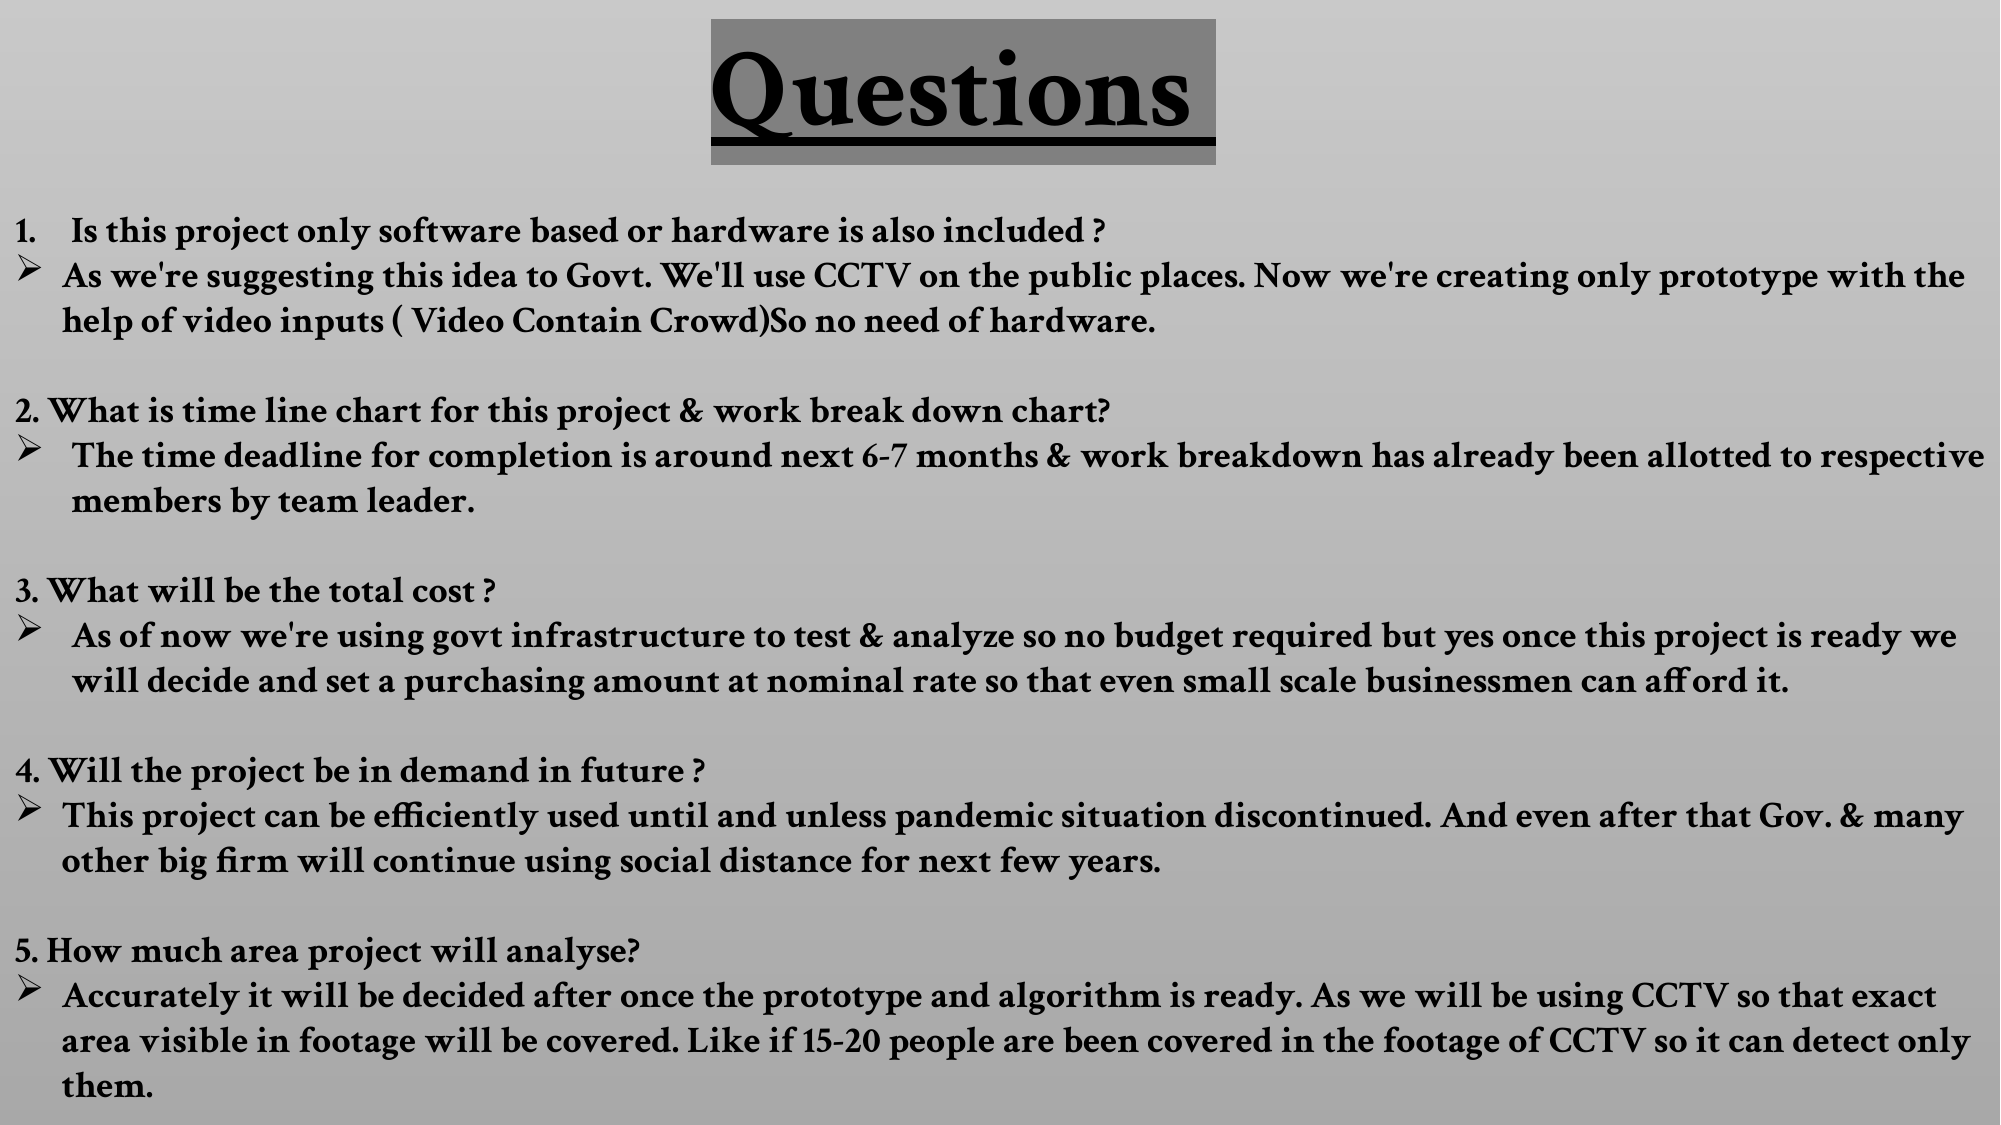

# Questions
Is this project only software based or hardware is also included ?
As we're suggesting this idea to Govt. We'll use CCTV on the public places. Now we're creating only prototype with the help of video inputs ( Video Contain Crowd)So no need of hardware.

2. What is time line chart for this project & work break down chart?
The time deadline for completion is around next 6-7 months & work breakdown has already been allotted to respective members by team leader.

3. What will be the total cost ?
As of now we're using govt infrastructure to test & analyze so no budget required but yes once this project is ready we will decide and set a purchasing amount at nominal rate so that even small scale businessmen can afford it.

4. Will the project be in demand in future ?
This project can be efficiently used until and unless pandemic situation discontinued. And even after that Gov. & many other big firm will continue using social distance for next few years.

5. How much area project will analyse?
Accurately it will be decided after once the prototype and algorithm is ready. As we will be using CCTV so that exact area visible in footage will be covered. Like if 15-20 people are been covered in the footage of CCTV so it can detect only them.